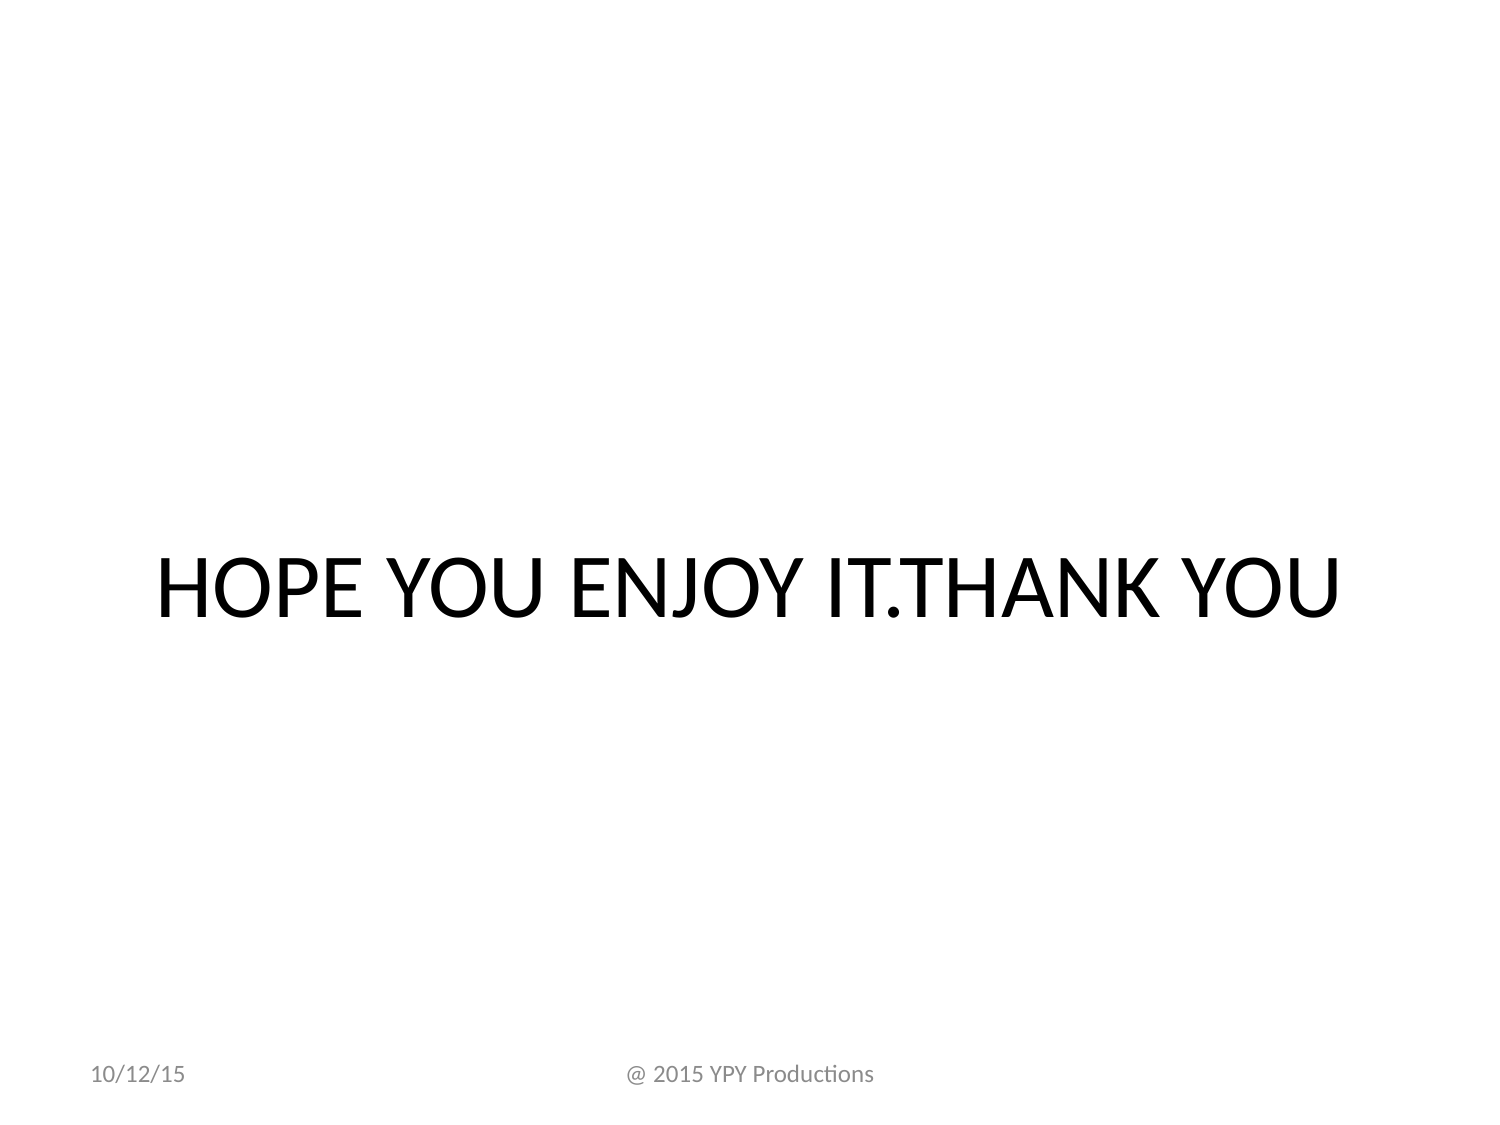

# HOPE YOU ENJOY IT.THANK YOU
10/12/15
@ 2015 YPY Productions